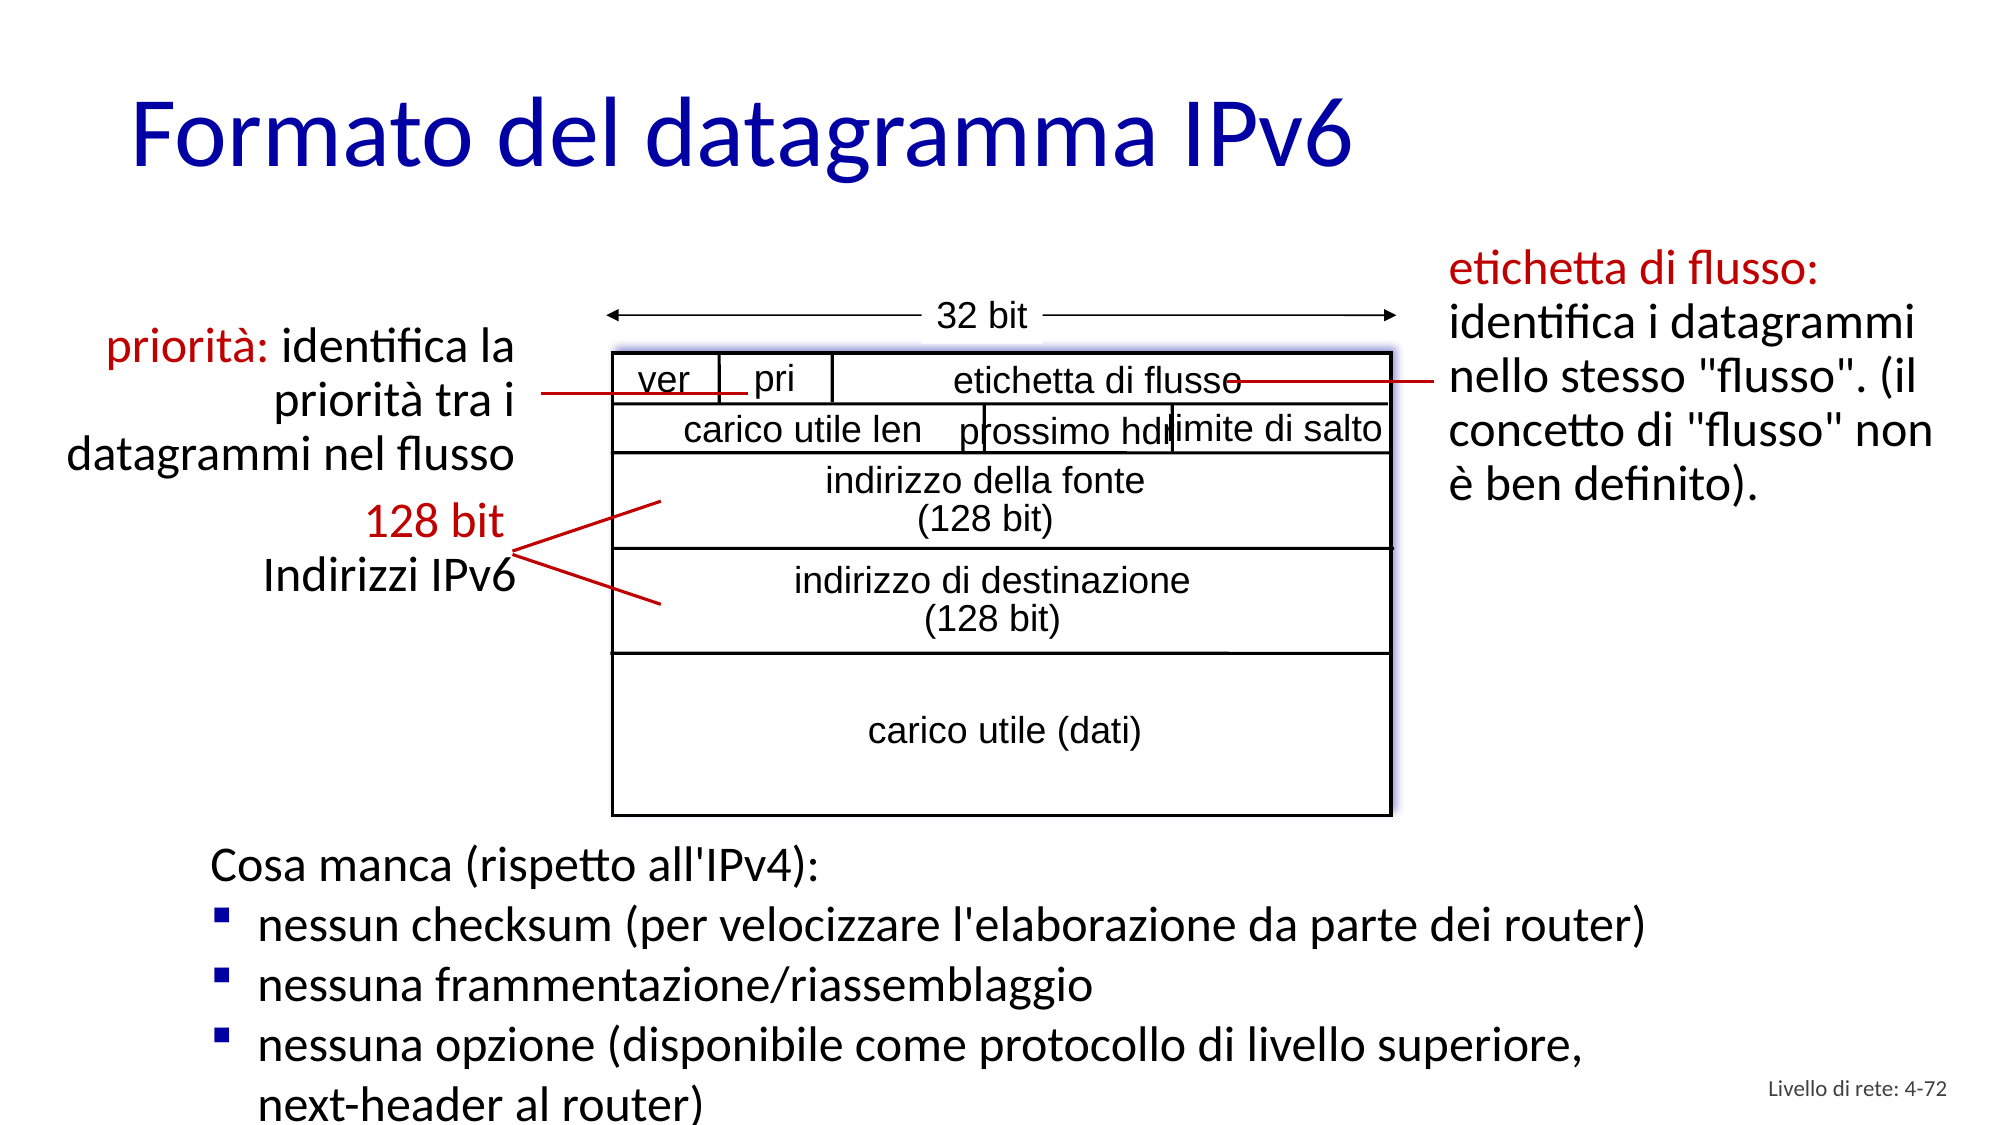

# Formato del datagramma IPv6
etichetta di flusso: identifica i datagrammi nello stesso "flusso". (il concetto di "flusso" non è ben definito).
32 bit
priorità: identifica la priorità tra i datagrammi nel flusso

pri
ver
etichetta di flusso

limite di salto
carico utile len
prossimo hdr

indirizzo della fonte
(128 bit)
128 bit
Indirizzi IPv6

indirizzo di destinazione
(128 bit)

 carico utile (dati)
Cosa manca (rispetto all'IPv4):
nessun checksum (per velocizzare l'elaborazione da parte dei router)
nessuna frammentazione/riassemblaggio
nessuna opzione (disponibile come protocollo di livello superiore, next-header al router)
Livello di rete: 4-72